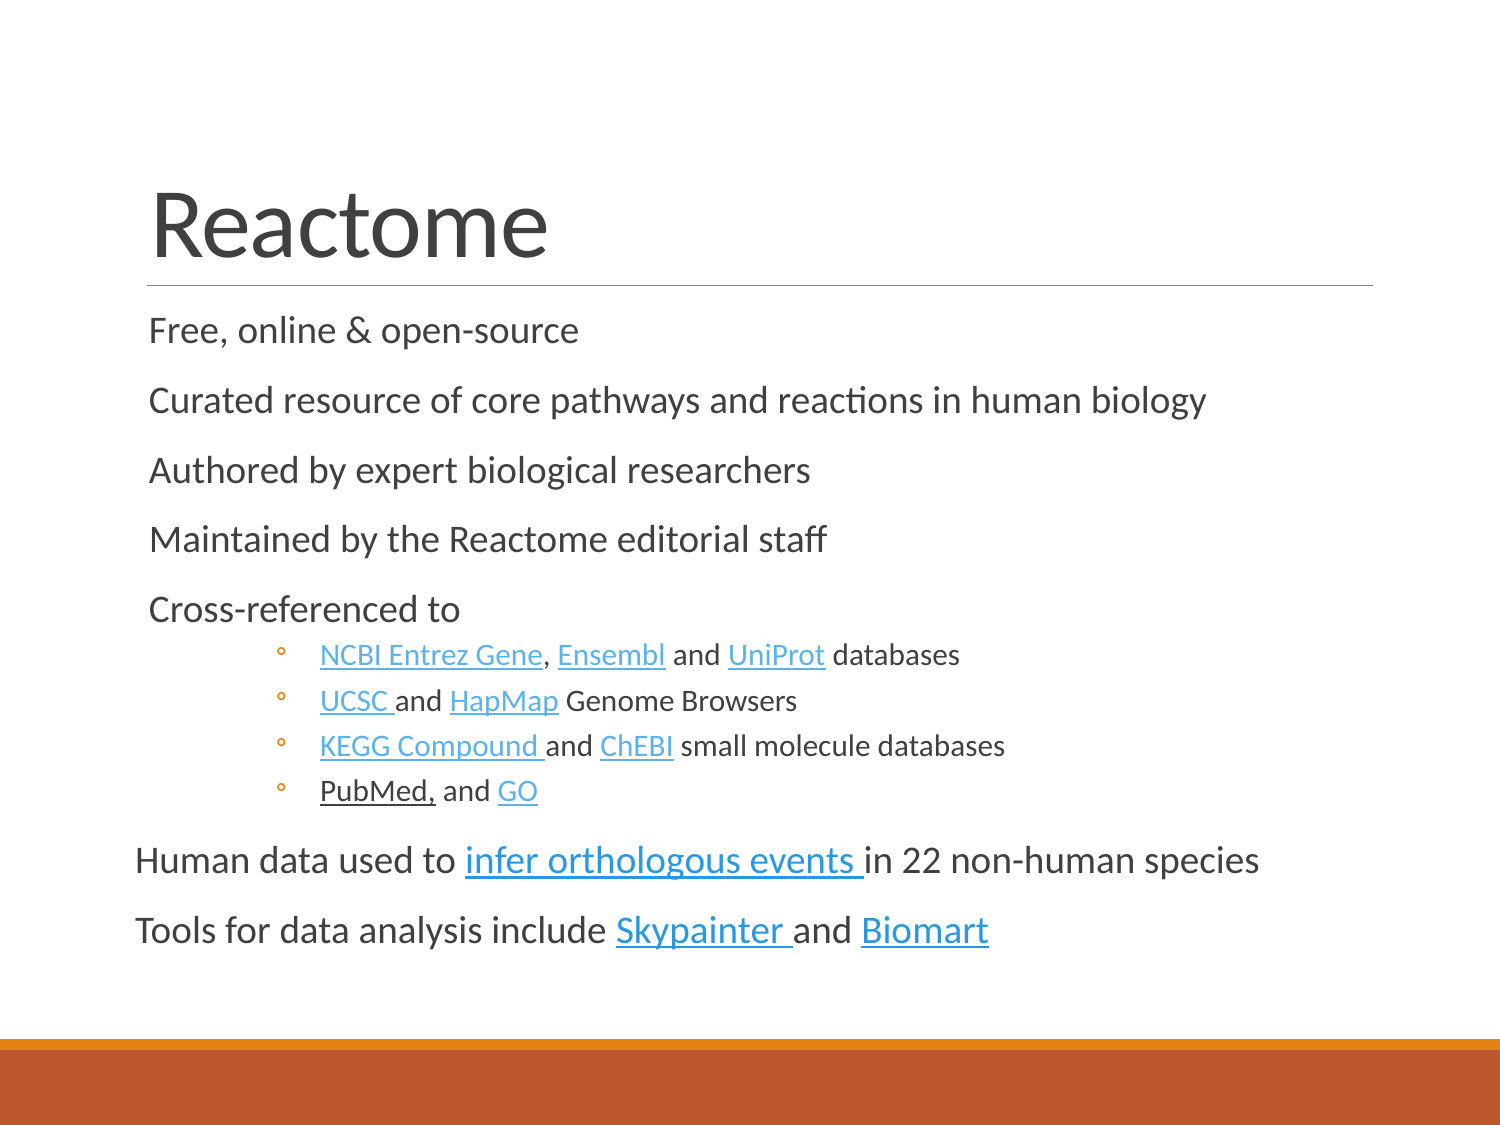

# Reactome
Free, online & open-source
Curated resource of core pathways and reactions in human biology
Authored by expert biological researchers
Maintained by the Reactome editorial staff
Cross-referenced to
NCBI Entrez Gene, Ensembl and UniProt databases
UCSC and HapMap Genome Browsers
KEGG Compound and ChEBI small molecule databases
PubMed, and GO
Human data used to infer orthologous events in 22 non-human species
Tools for data analysis include Skypainter and Biomart